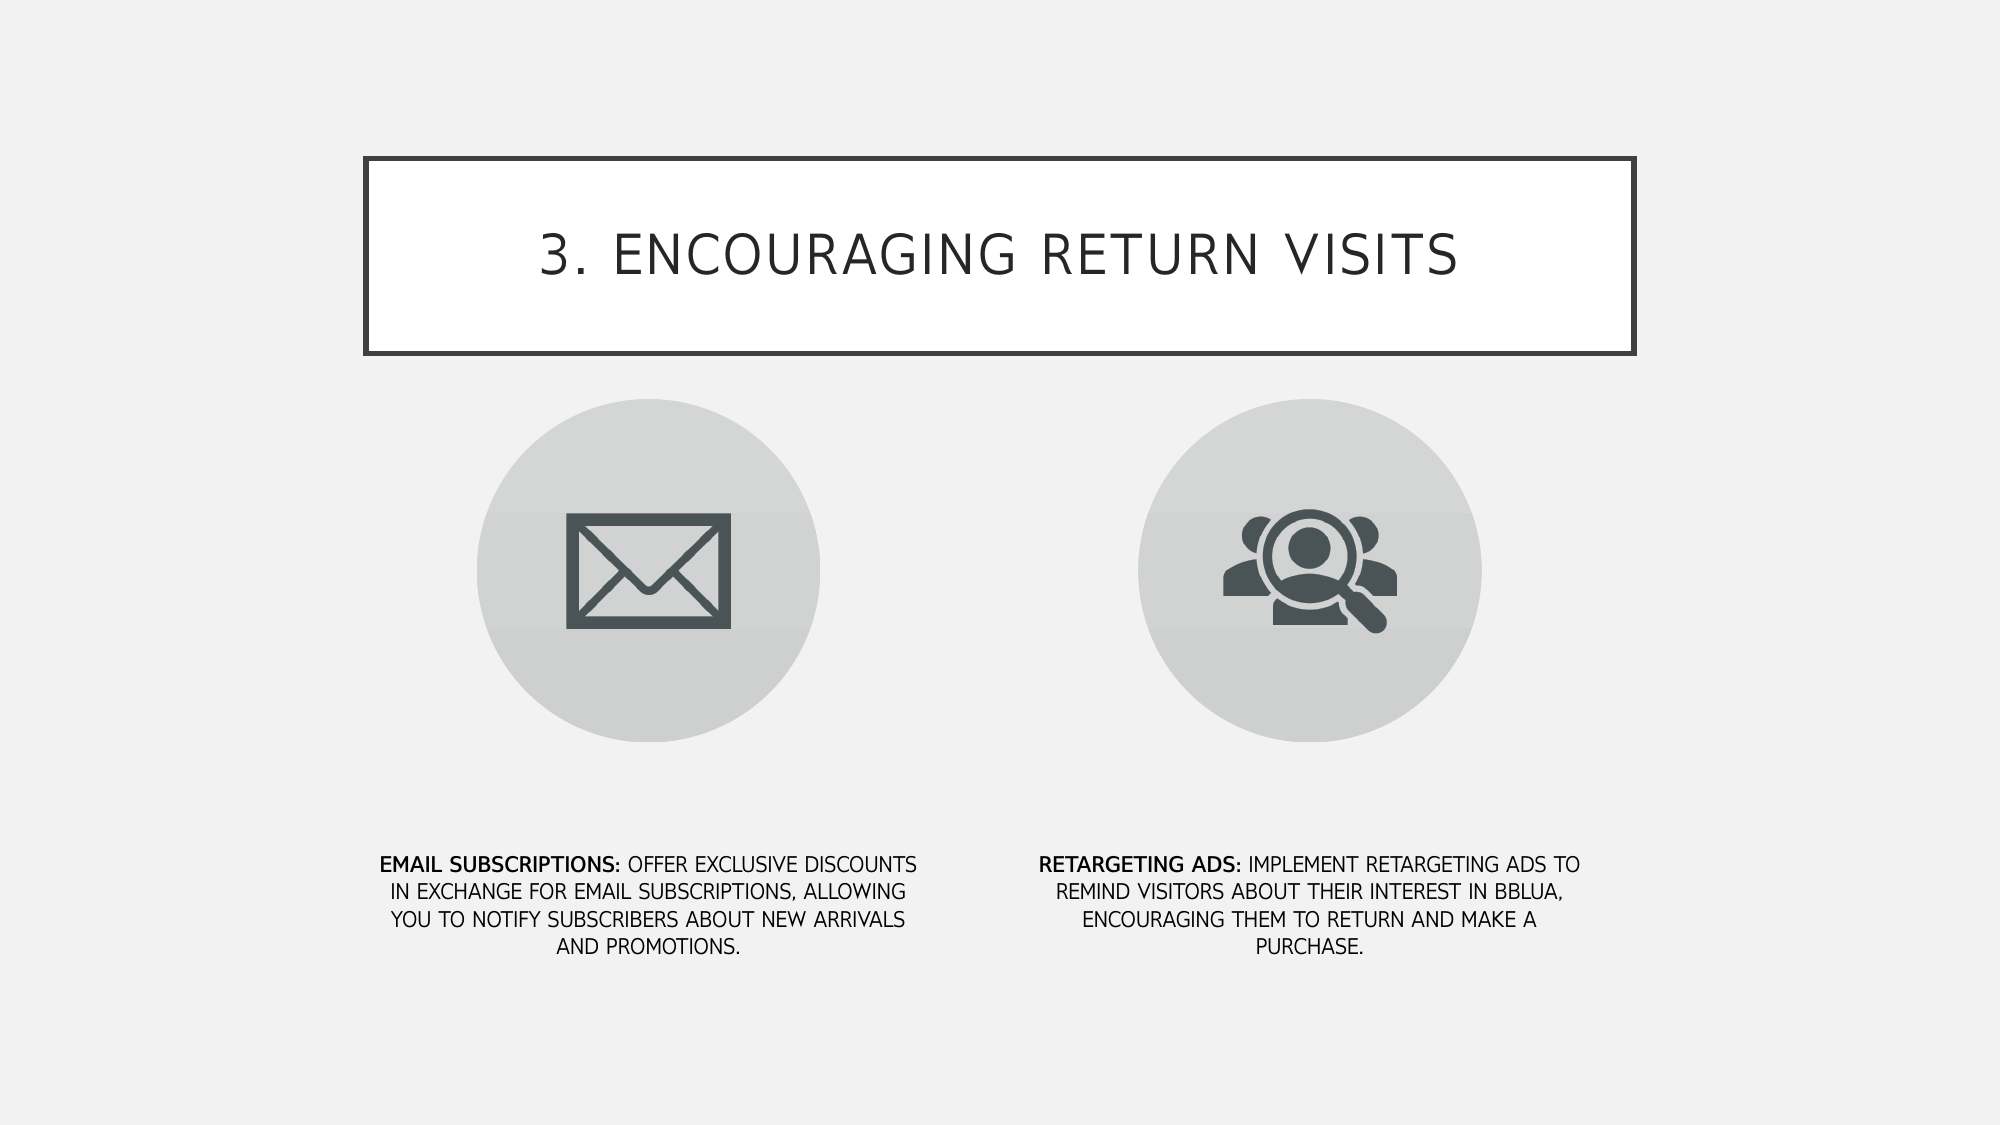

# 3. Encouraging Return Visits
Email Subscriptions: Offer exclusive discounts in exchange for email subscriptions, allowing you to notify subscribers about new arrivals and promotions.
Retargeting Ads: Implement retargeting ads to remind visitors about their interest in BBLUA, encouraging them to return and make a purchase.